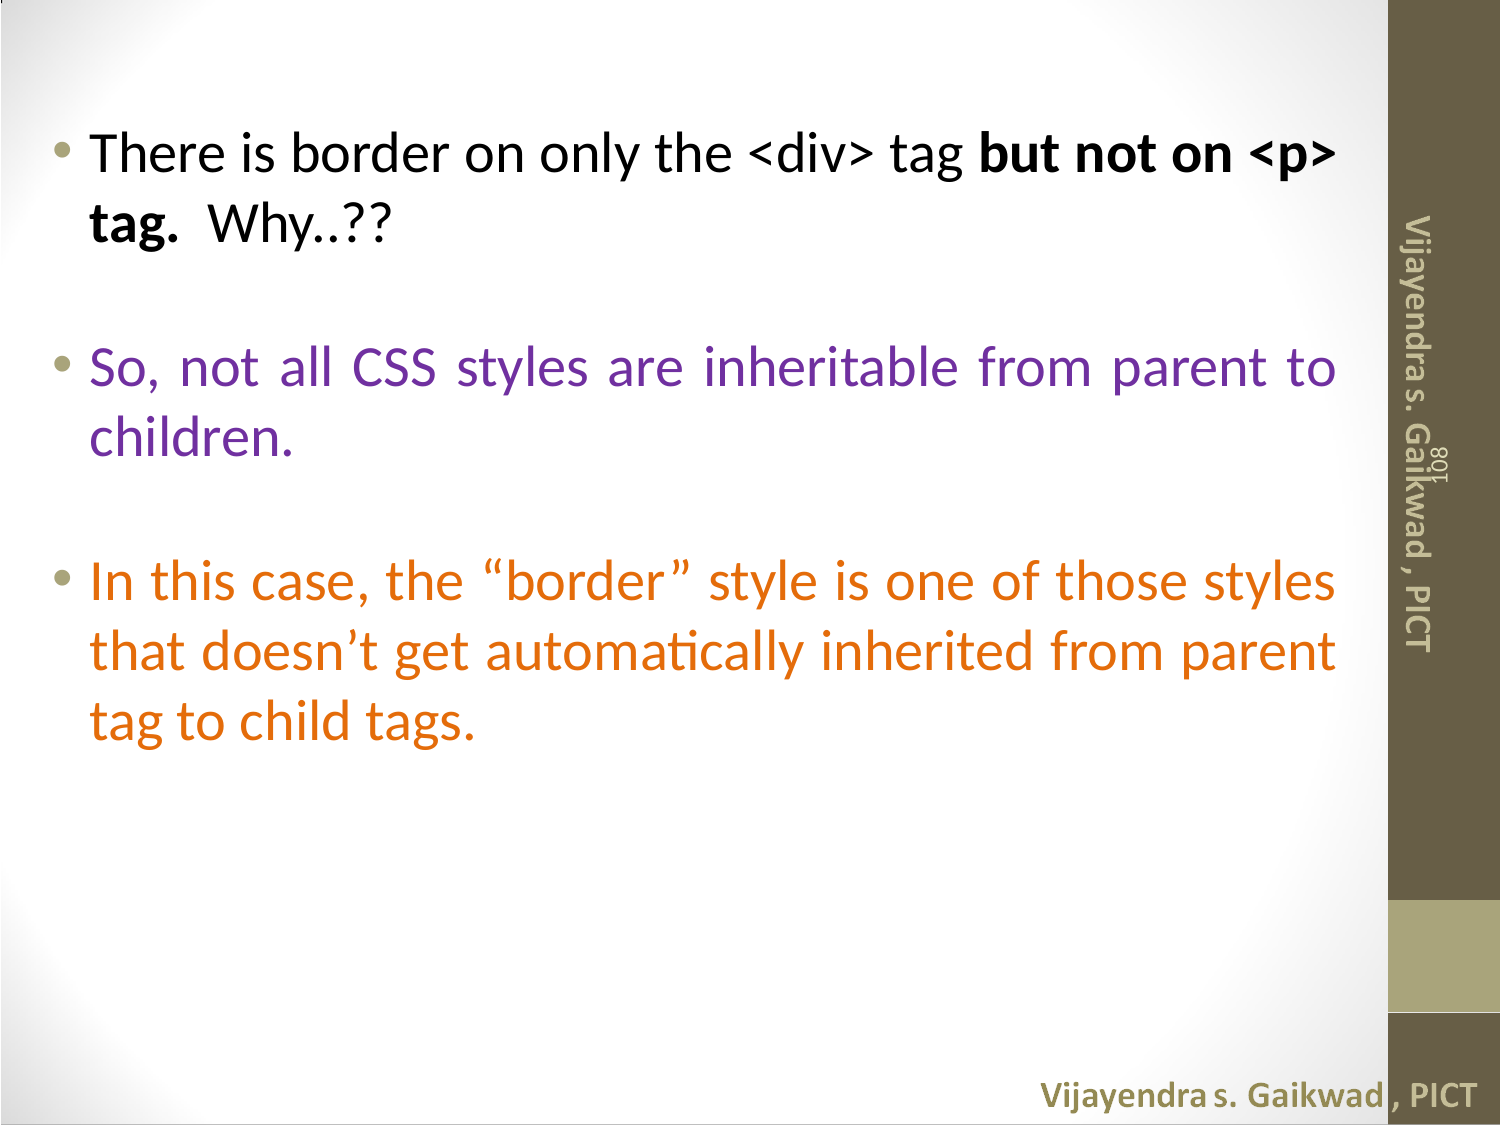

There is border on only the <div> tag but not on <p> tag.  Why..??

So, not all CSS styles are inheritable from parent to children.

In this case, the “border” style is one of those styles that doesn’t get automatically inherited from parent tag to child tags.
108